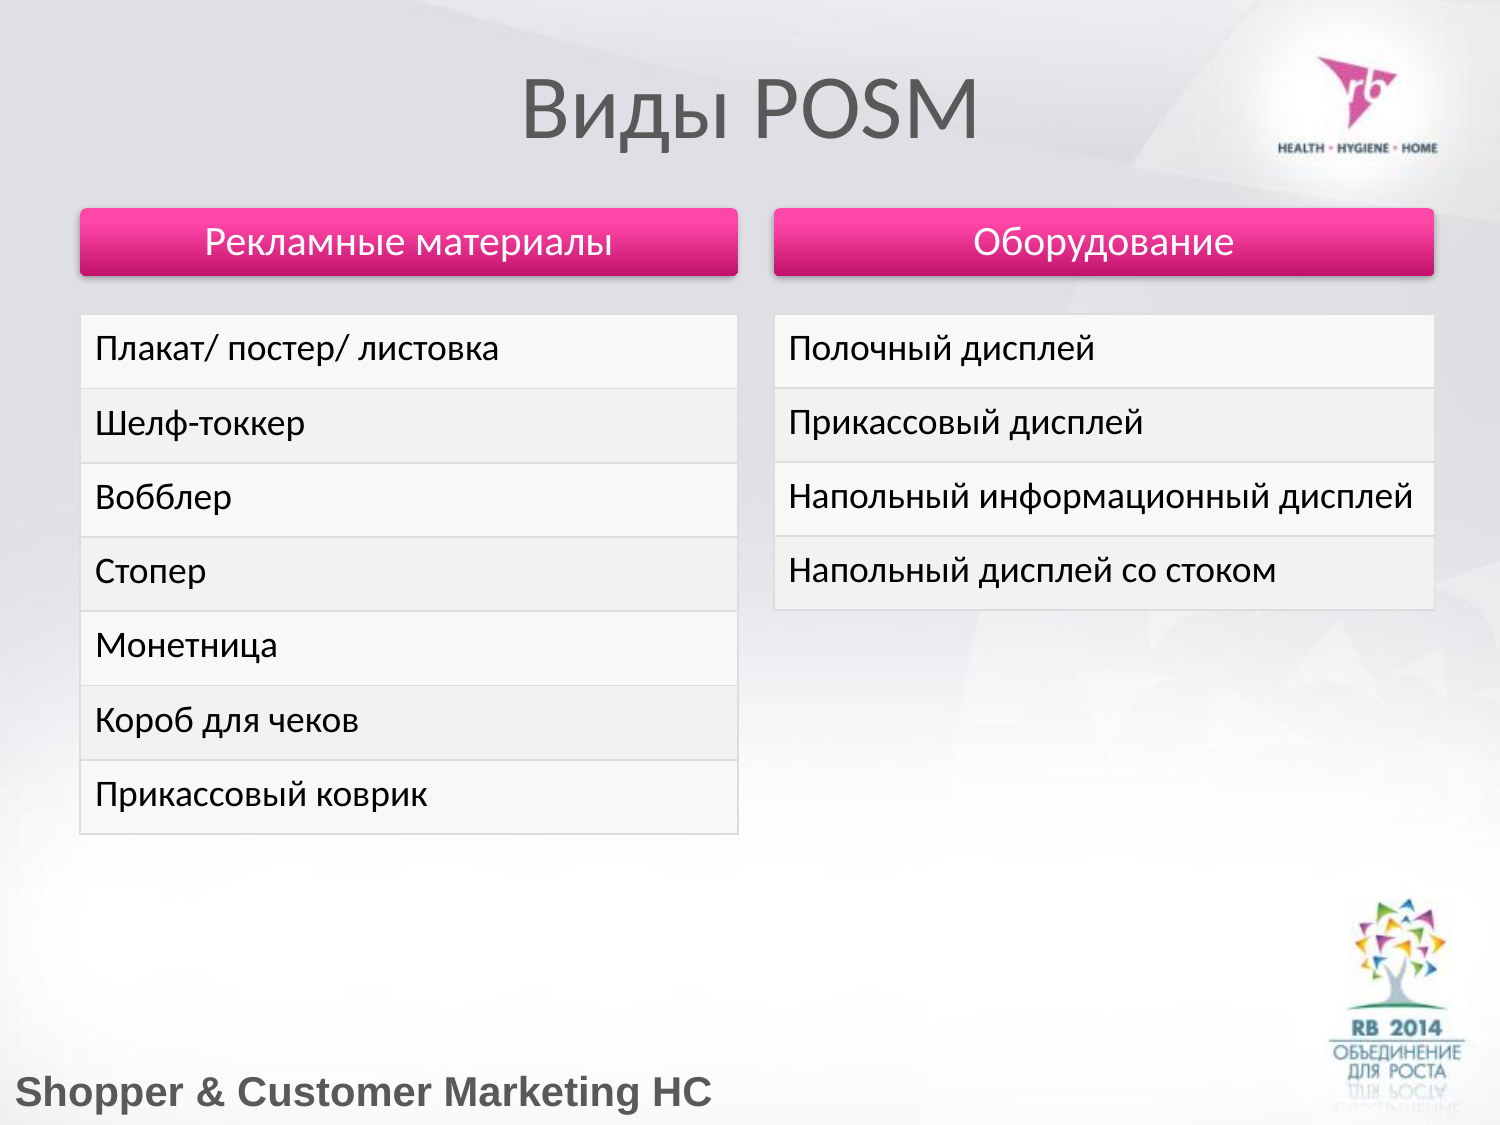

# Виды POSM
Рекламные материалы
Оборудование
| Плакат/ постер/ листовка |
| --- |
| Шелф-токкер |
| Вобблер |
| Стопер |
| Монетница |
| Короб для чеков |
| Прикассовый коврик |
| Полочный дисплей |
| --- |
| Прикассовый дисплей |
| Напольный информационный дисплей |
| Напольный дисплей со стоком |